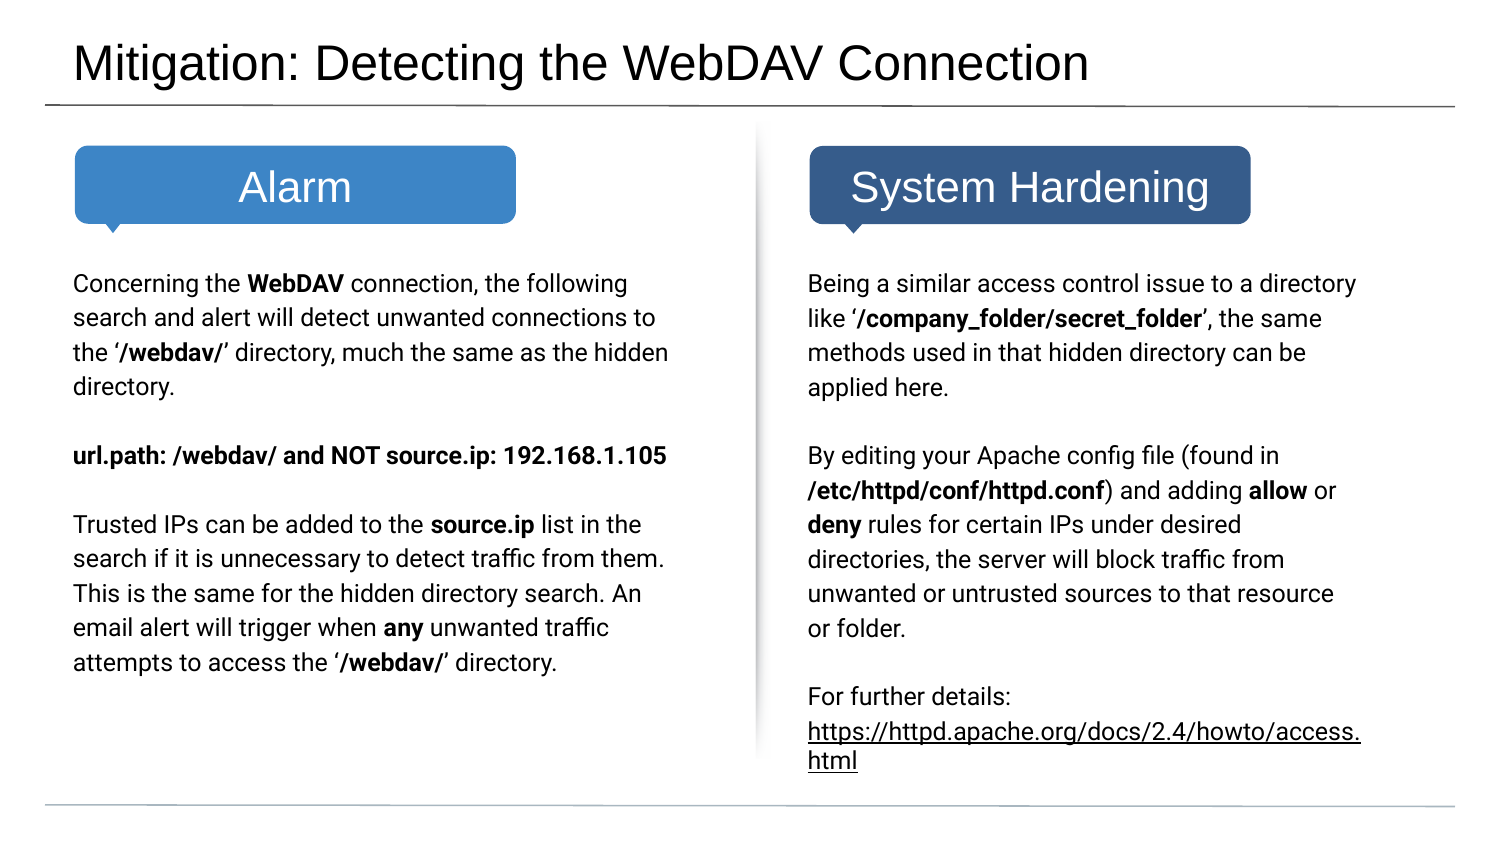

# Mitigation: Detecting the WebDAV Connection
Concerning the WebDAV connection, the following search and alert will detect unwanted connections to the ‘/webdav/’ directory, much the same as the hidden directory.

url.path: /webdav/ and NOT source.ip: 192.168.1.105

Trusted IPs can be added to the source.ip list in the search if it is unnecessary to detect traffic from them. This is the same for the hidden directory search. An email alert will trigger when any unwanted traffic attempts to access the ‘/webdav/’ directory.
Being a similar access control issue to a directory like ‘/company_folder/secret_folder’, the same methods used in that hidden directory can be applied here.

By editing your Apache config file (found in /etc/httpd/conf/httpd.conf) and adding allow or deny rules for certain IPs under desired directories, the server will block traffic from unwanted or untrusted sources to that resource or folder.

For further details:
https://httpd.apache.org/docs/2.4/howto/access.html